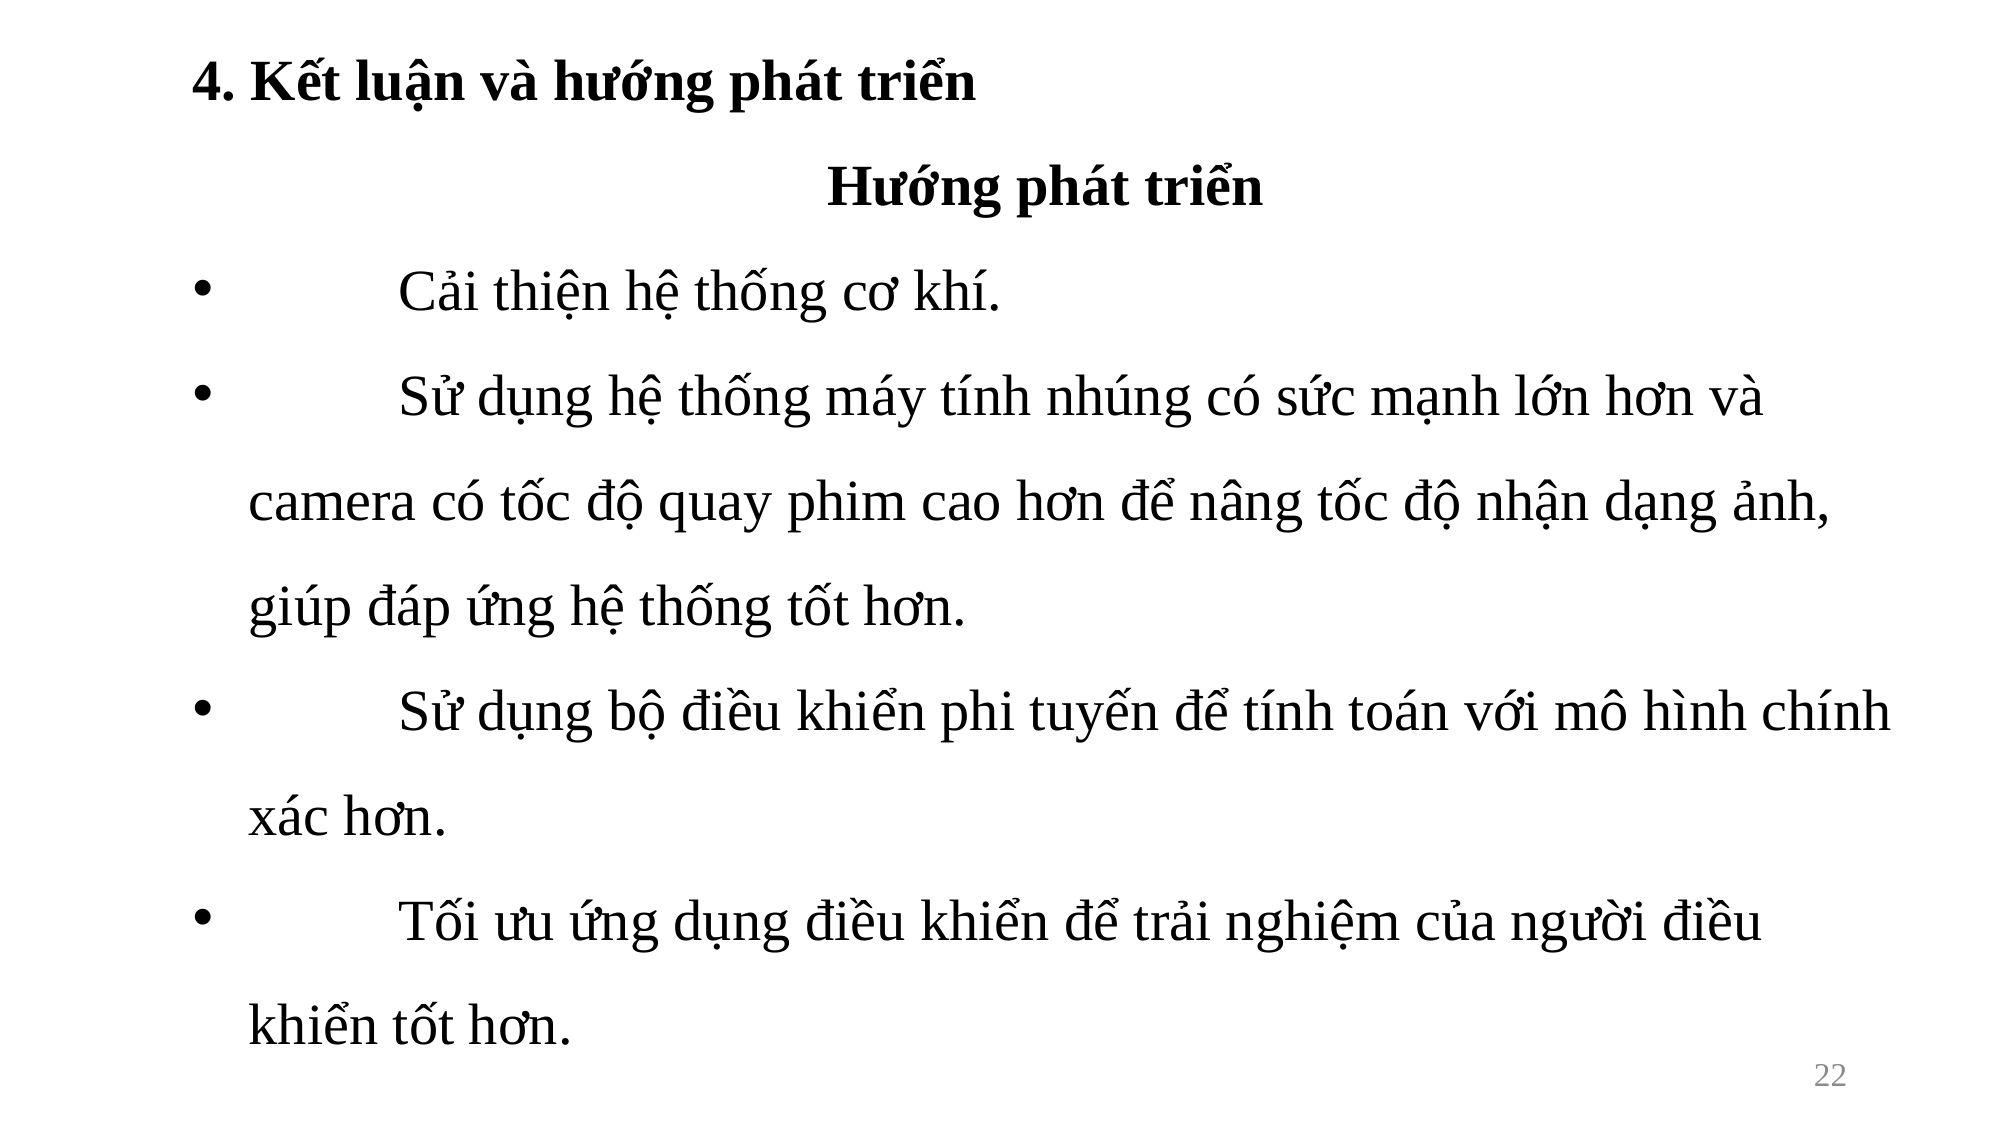

4. Kết luận và hướng phát triển
Hướng phát triển
	Cải thiện hệ thống cơ khí.
	Sử dụng hệ thống máy tính nhúng có sức mạnh lớn hơn và camera có tốc độ quay phim cao hơn để nâng tốc độ nhận dạng ảnh, giúp đáp ứng hệ thống tốt hơn.
	Sử dụng bộ điều khiển phi tuyến để tính toán với mô hình chính xác hơn.
	Tối ưu ứng dụng điều khiển để trải nghiệm của người điều khiển tốt hơn.

22